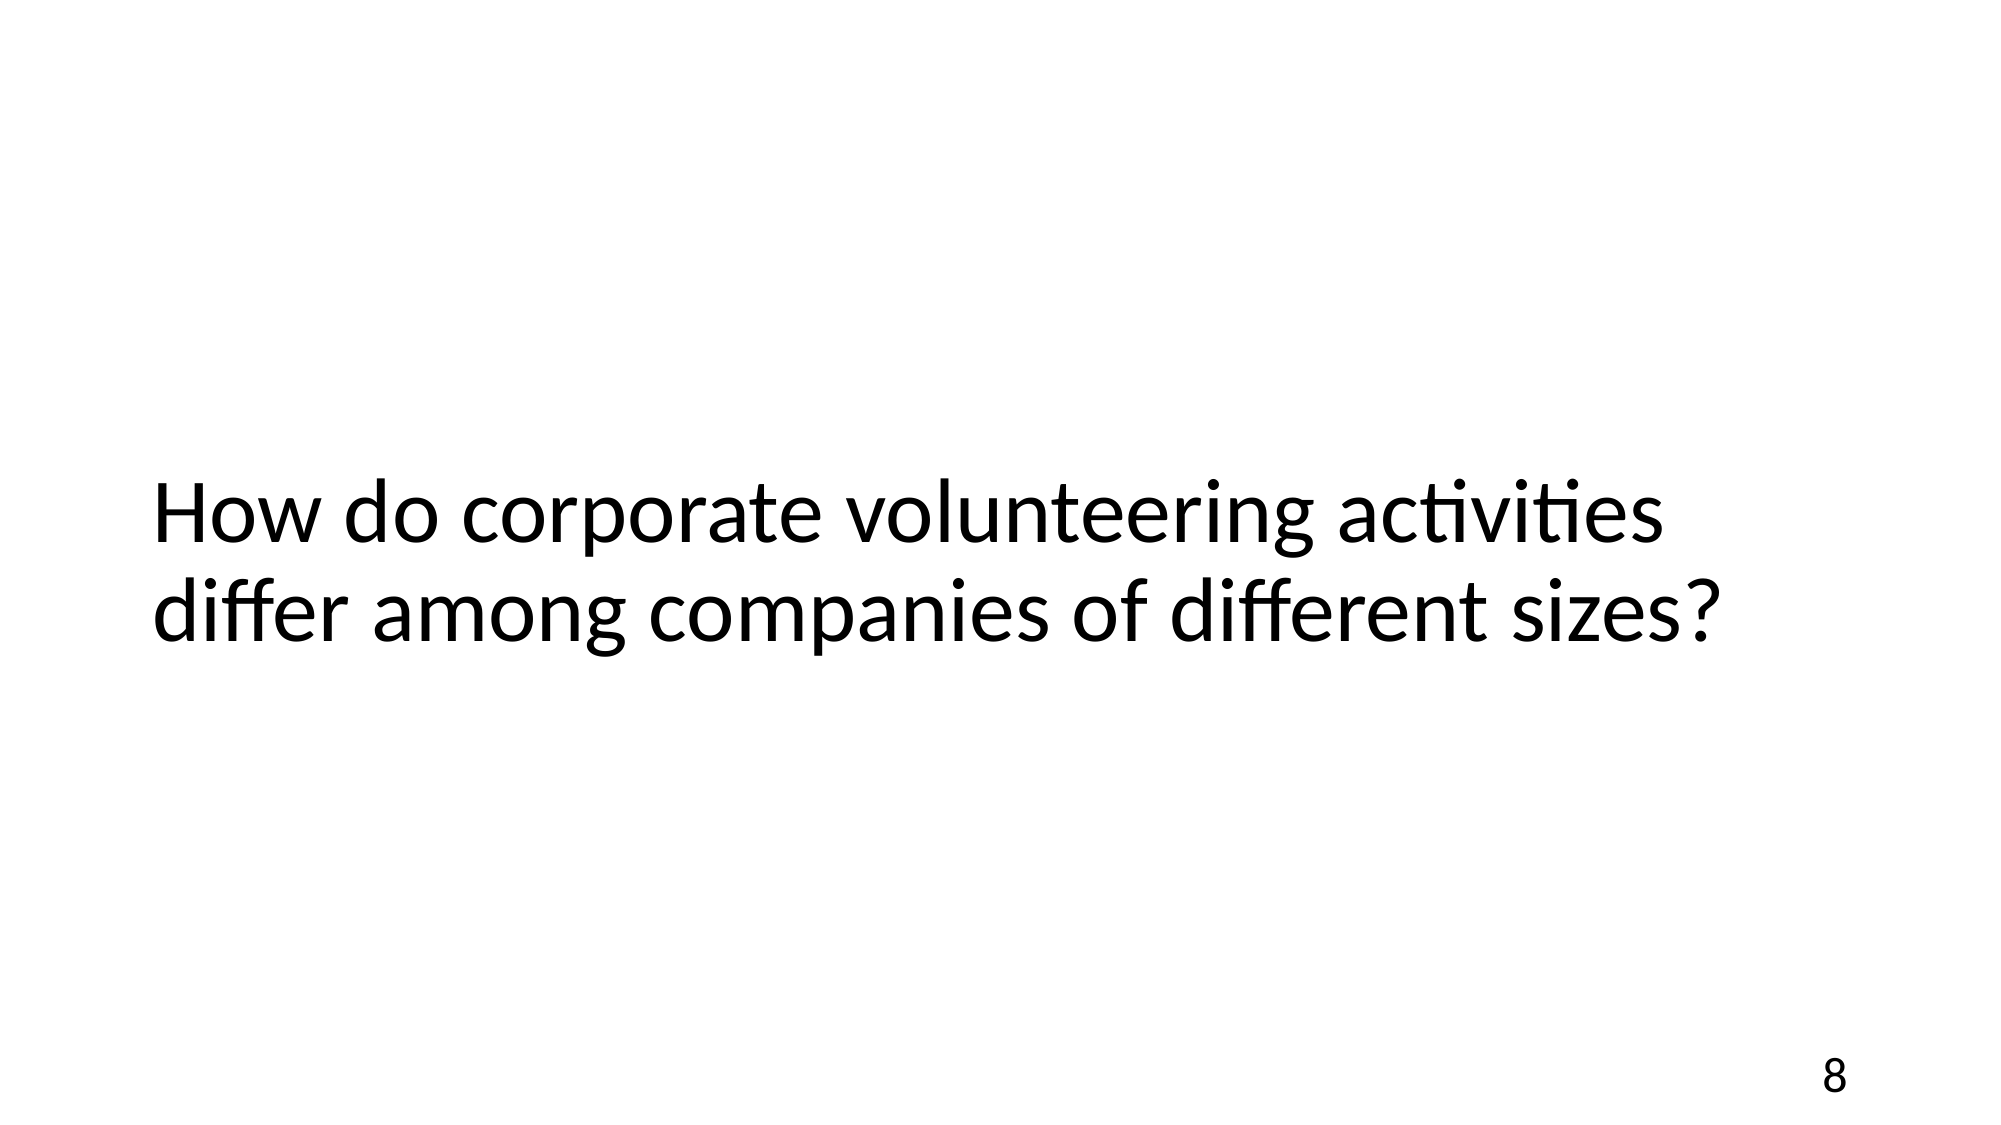

# How do corporate volunteering activities differ among companies of different sizes?
8